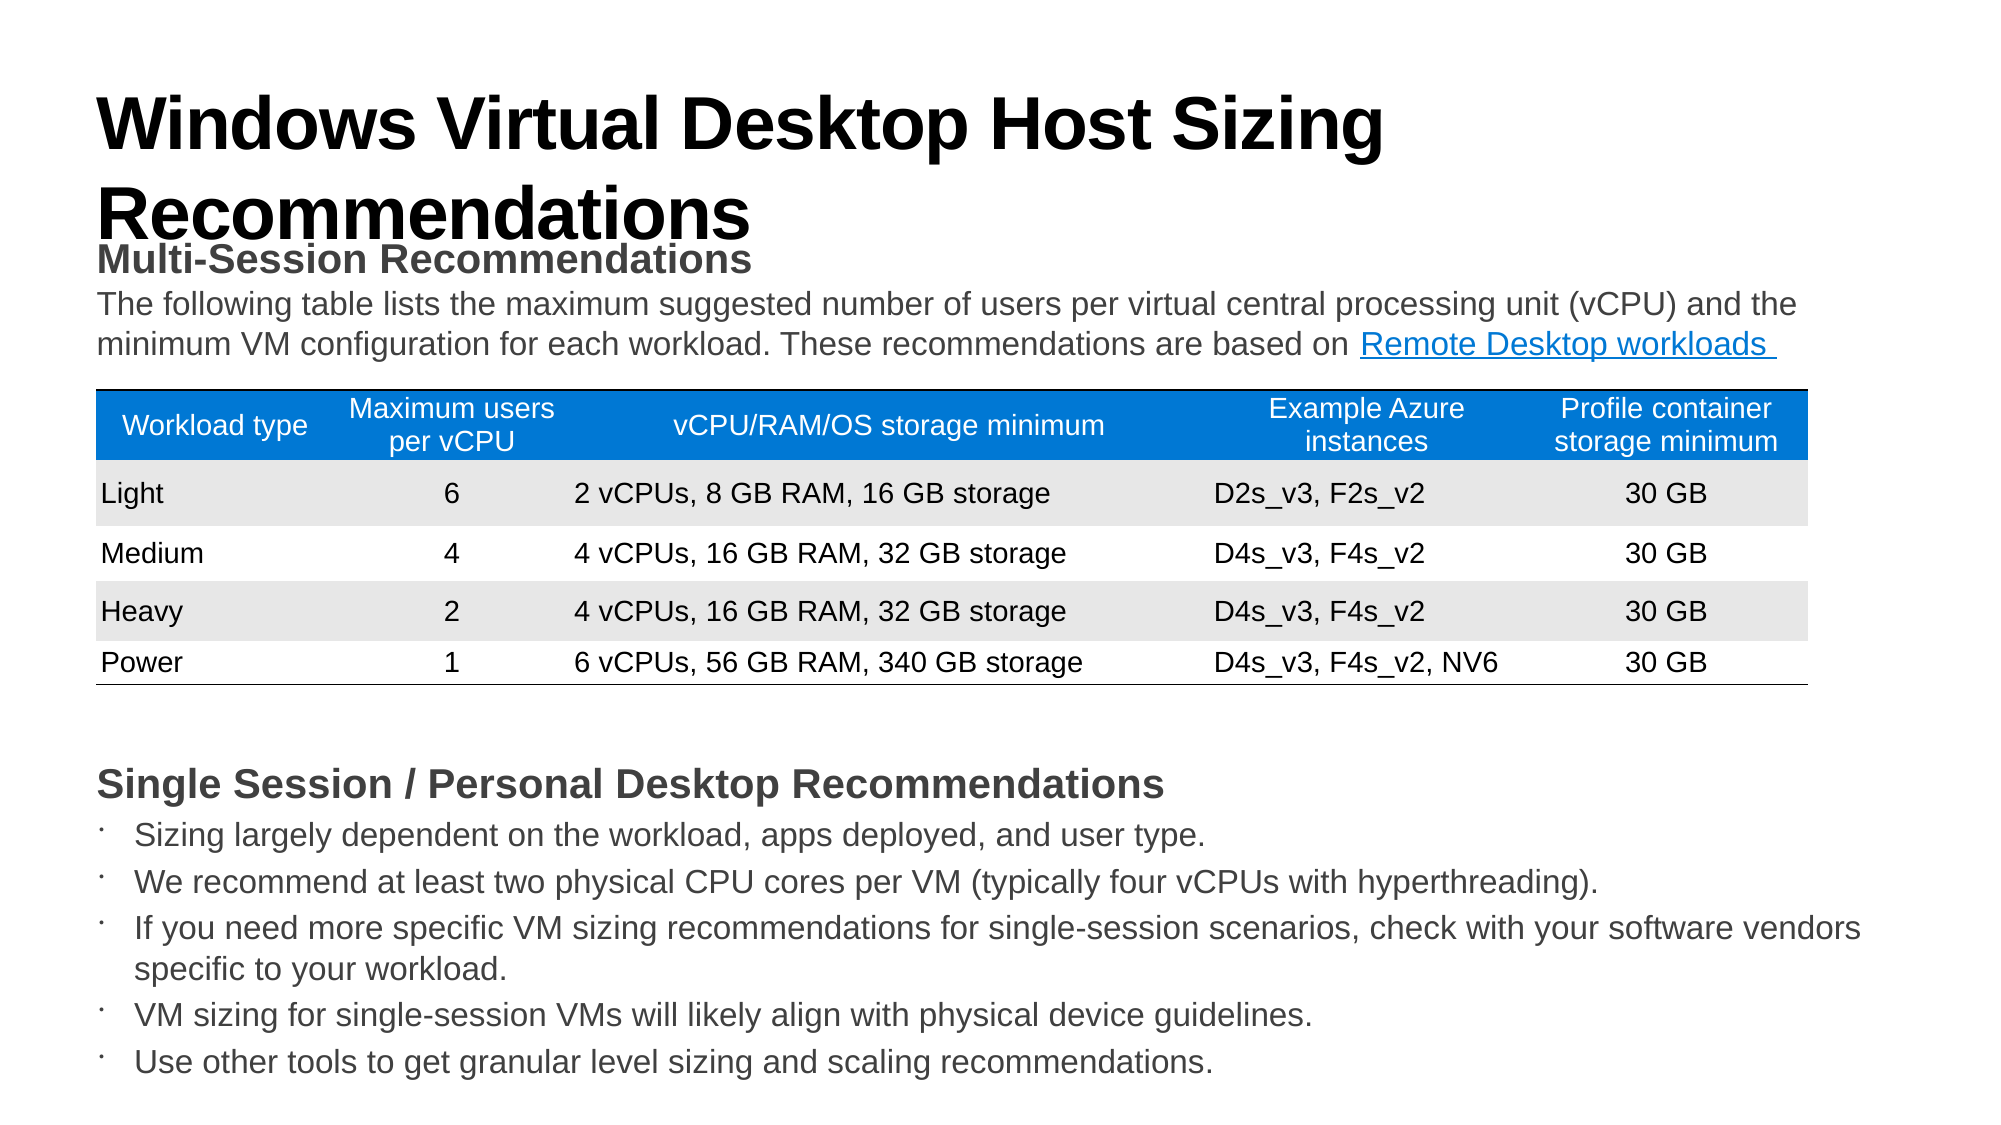

# Windows Virtual Desktop Host Sizing Recommendations
Multi-Session Recommendations
The following table lists the maximum suggested number of users per virtual central processing unit (vCPU) and the minimum VM configuration for each workload. These recommendations are based on Remote Desktop workloads

Single Session / Personal Desktop Recommendations
Sizing largely dependent on the workload, apps deployed, and user type.
We recommend at least two physical CPU cores per VM (typically four vCPUs with hyperthreading).
If you need more specific VM sizing recommendations for single-session scenarios, check with your software vendors specific to your workload.
VM sizing for single-session VMs will likely align with physical device guidelines.
Use other tools to get granular level sizing and scaling recommendations.
| Workload type | Maximum users per vCPU | vCPU/RAM/OS storage minimum | Example Azure instances | Profile container storage minimum |
| --- | --- | --- | --- | --- |
| Light | 6 | 2 vCPUs, 8 GB RAM, 16 GB storage | D2s\_v3, F2s\_v2 | 30 GB |
| Medium | 4 | 4 vCPUs, 16 GB RAM, 32 GB storage | D4s\_v3, F4s\_v2 | 30 GB |
| Heavy | 2 | 4 vCPUs, 16 GB RAM, 32 GB storage | D4s\_v3, F4s\_v2 | 30 GB |
| Power | 1 | 6 vCPUs, 56 GB RAM, 340 GB storage | D4s\_v3, F4s\_v2, NV6 | 30 GB |